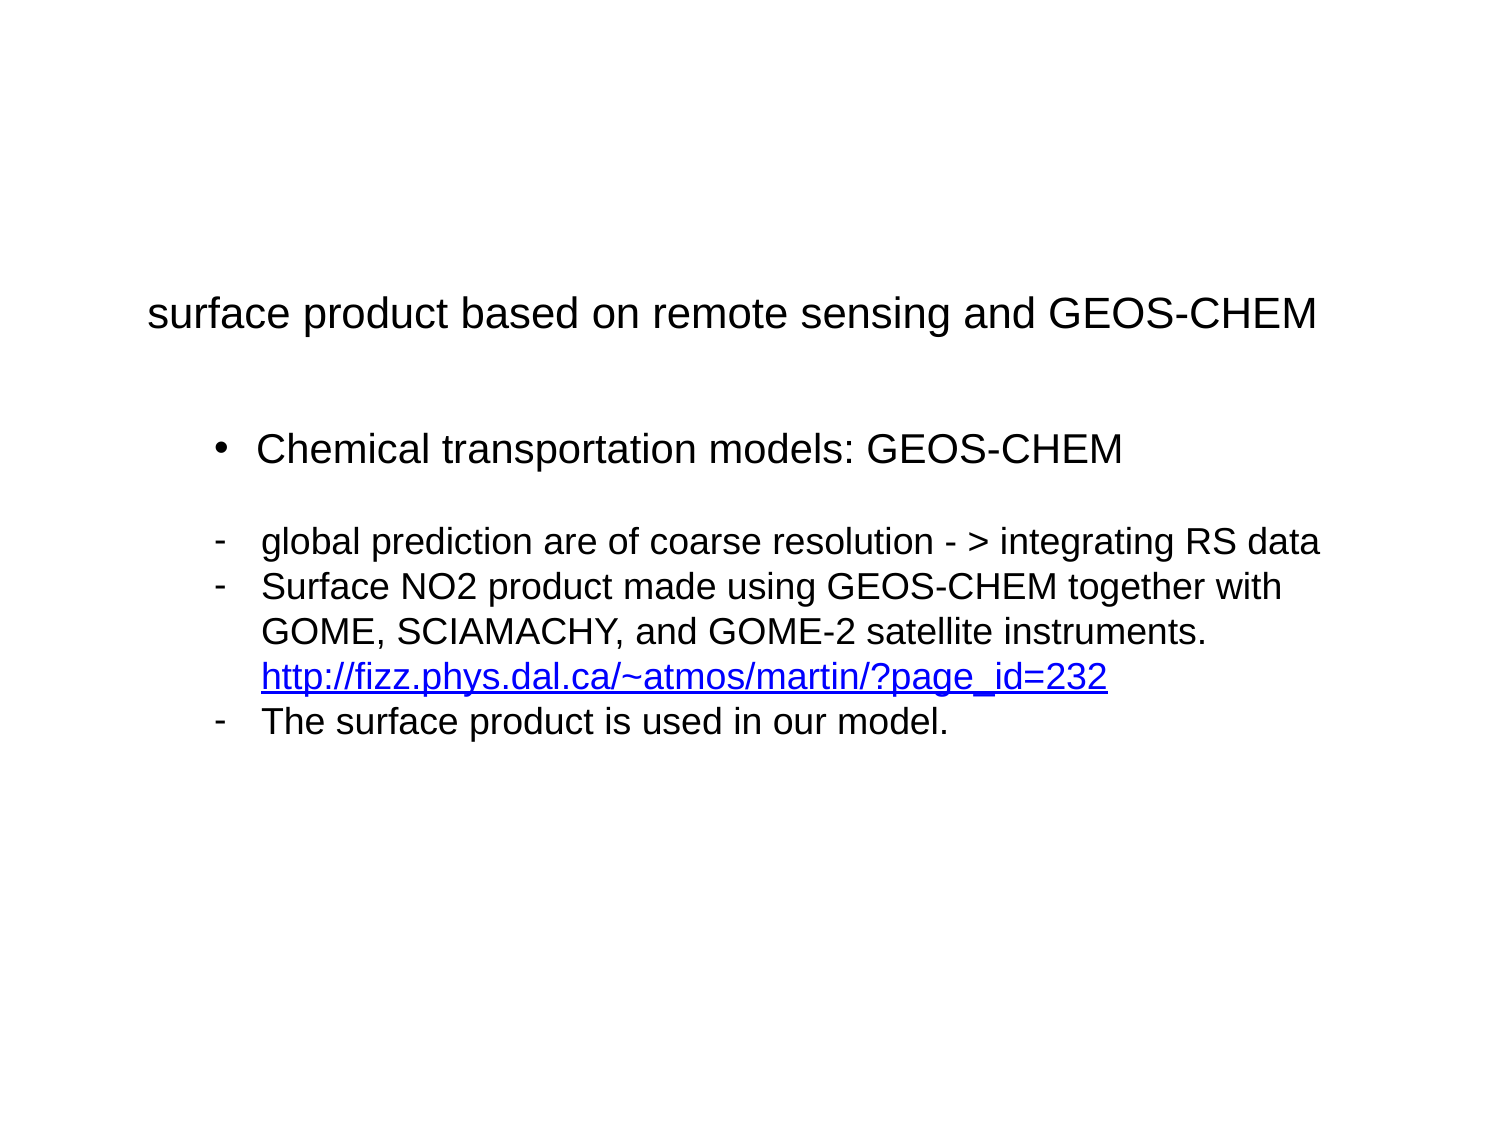

# surface product based on remote sensing and GEOS-CHEM
Chemical transportation models: GEOS-CHEM

global prediction are of coarse resolution - > integrating RS data
Surface NO2 product made using GEOS-CHEM together with GOME, SCIAMACHY, and GOME-2 satellite instruments. http://fizz.phys.dal.ca/~atmos/martin/?page_id=232
The surface product is used in our model.